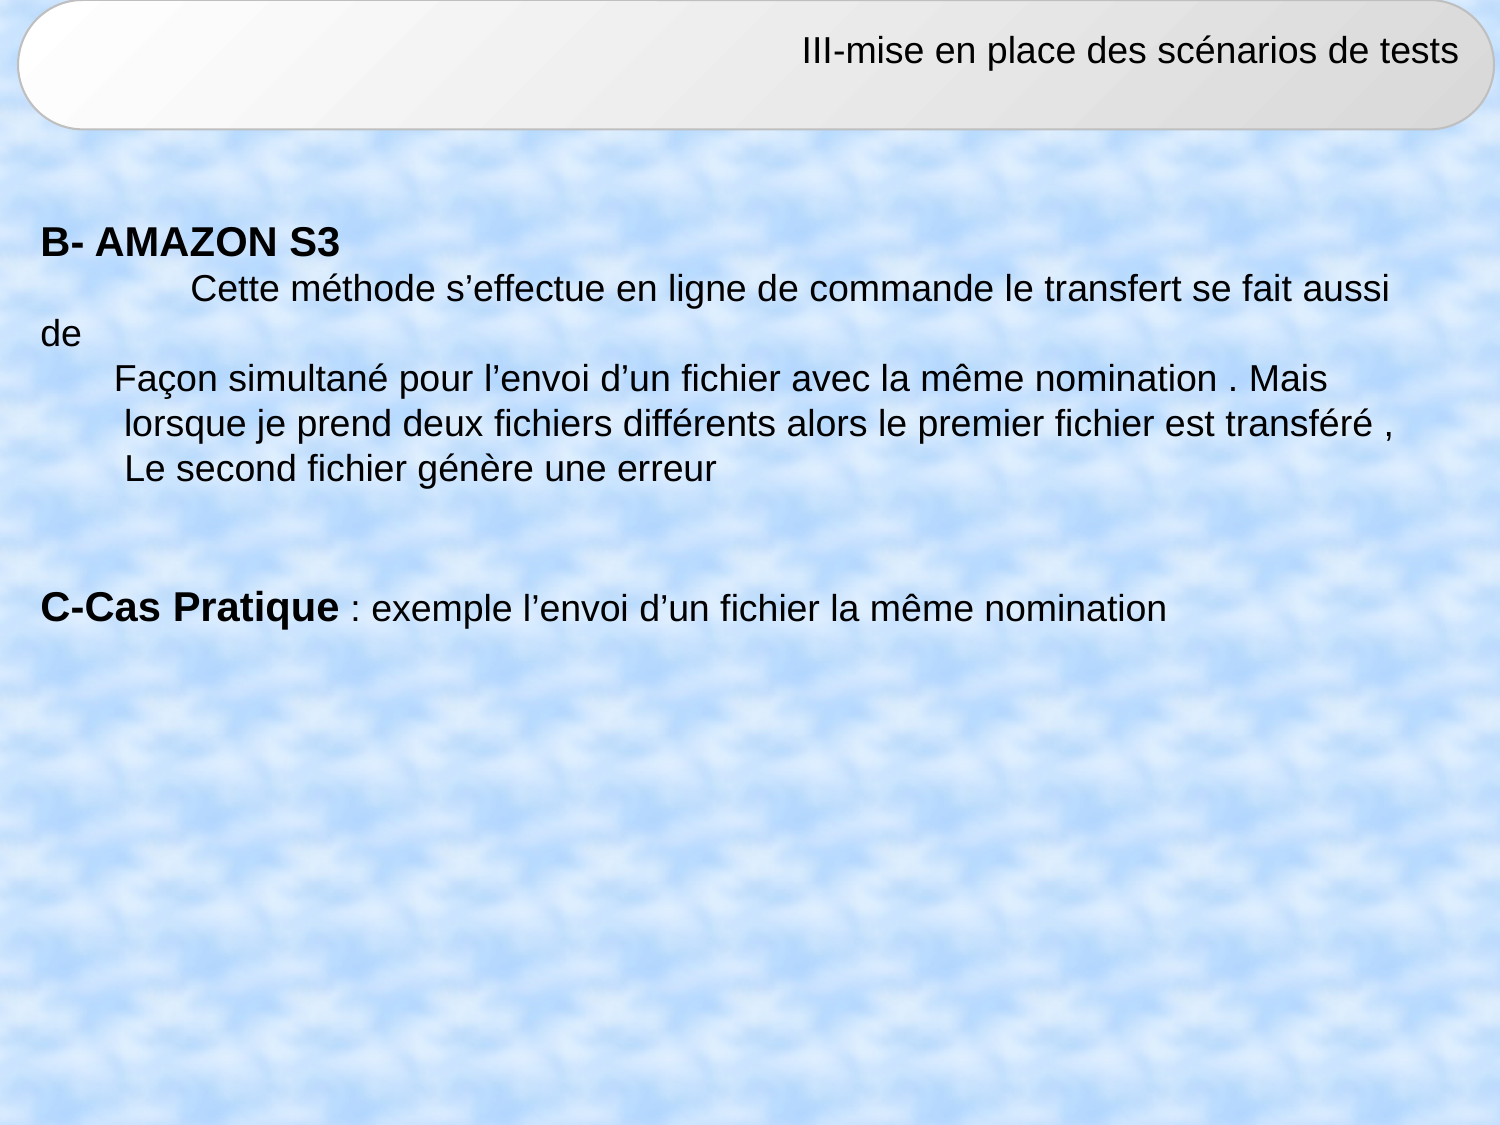

III-mise en place des scénarios de tests
B- AMAZON S3
	Cette méthode s’effectue en ligne de commande le transfert se fait aussi de
       Façon simultané pour l’envoi d’un fichier avec la même nomination . Mais                 lorsque je prend deux fichiers différents alors le premier fichier est transféré ,
        Le second fichier génère une erreur

C-Cas Pratique : exemple l’envoi d’un fichier la même nomination